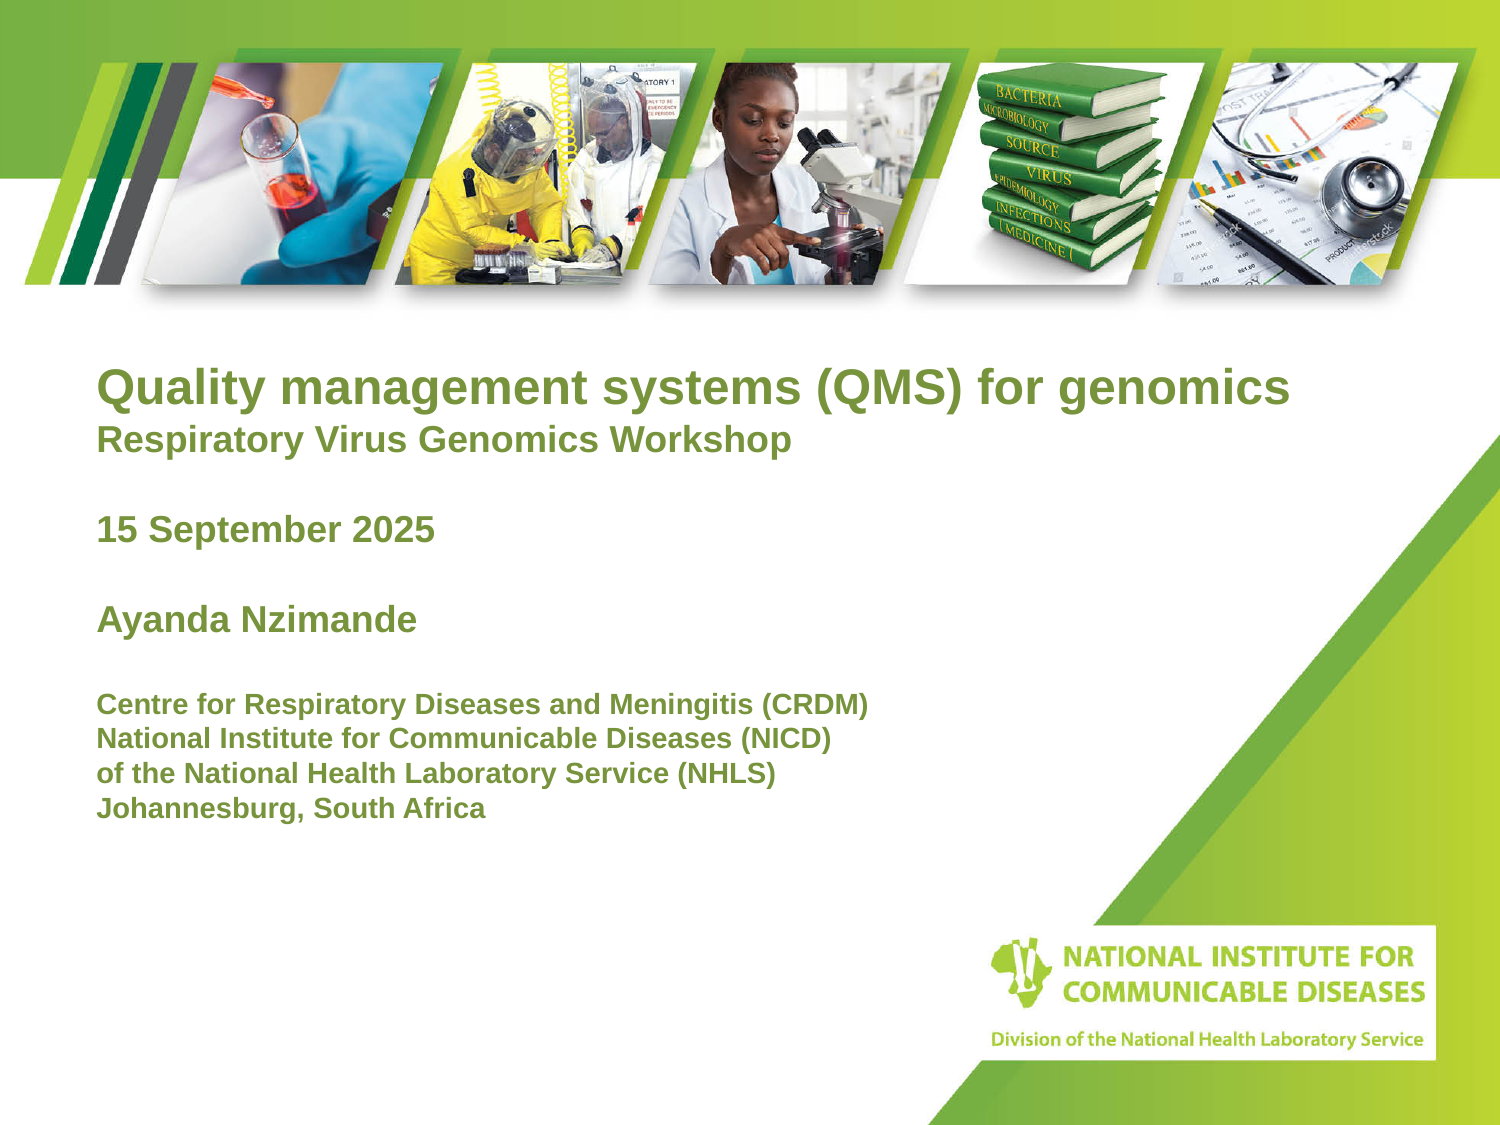

Quality management systems (QMS) for genomics
Respiratory Virus Genomics Workshop

15 September 2025

Ayanda Nzimande

Centre for Respiratory Diseases and Meningitis (CRDM)
National Institute for Communicable Diseases (NICD)
of the National Health Laboratory Service (NHLS)
Johannesburg, South Africa